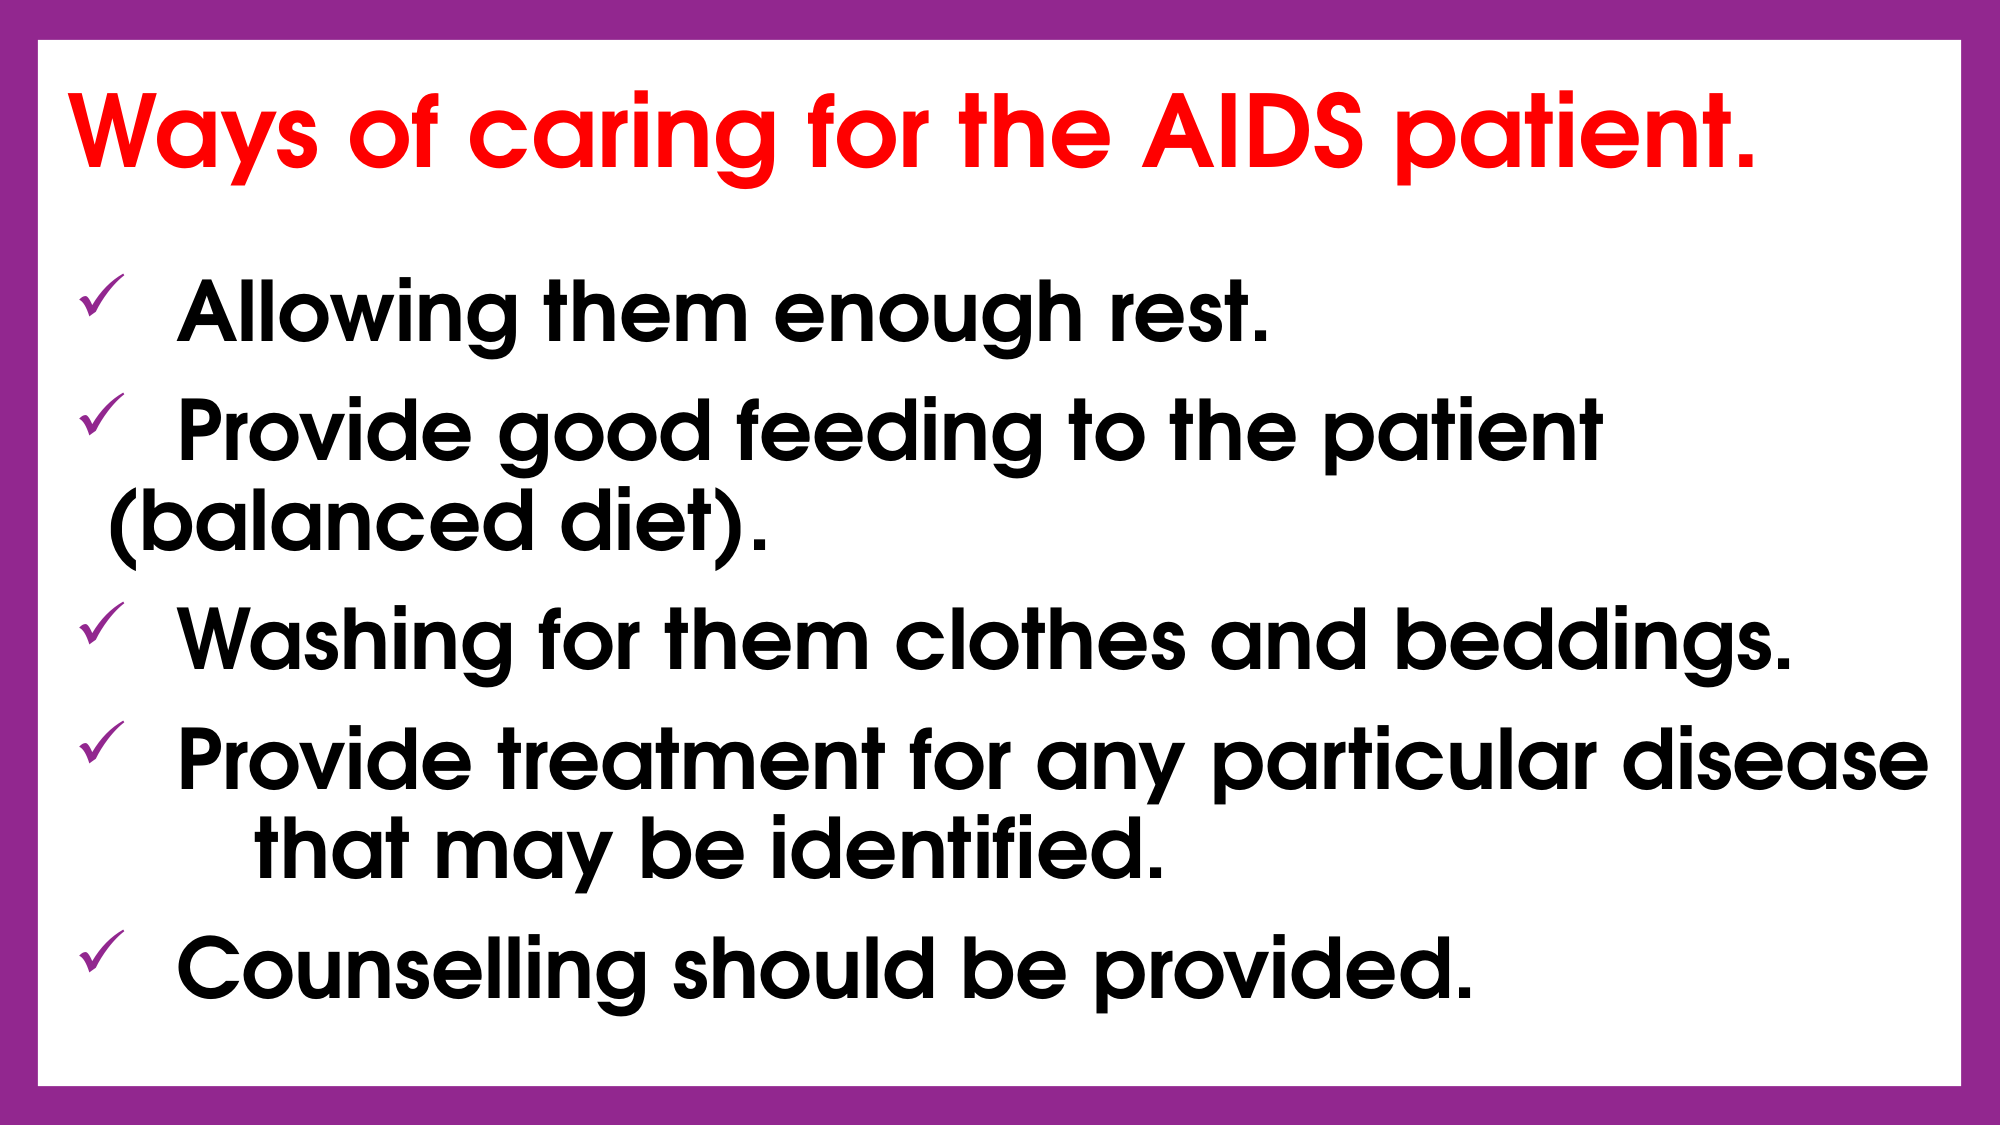

# Ways of caring for the AIDS patient.
  Allowing them enough rest.
  Provide good feeding to the patient 	(balanced diet).
  Washing for them clothes and beddings.
  Provide treatment for any particular disease 	that may be identified.
  Counselling should be provided.